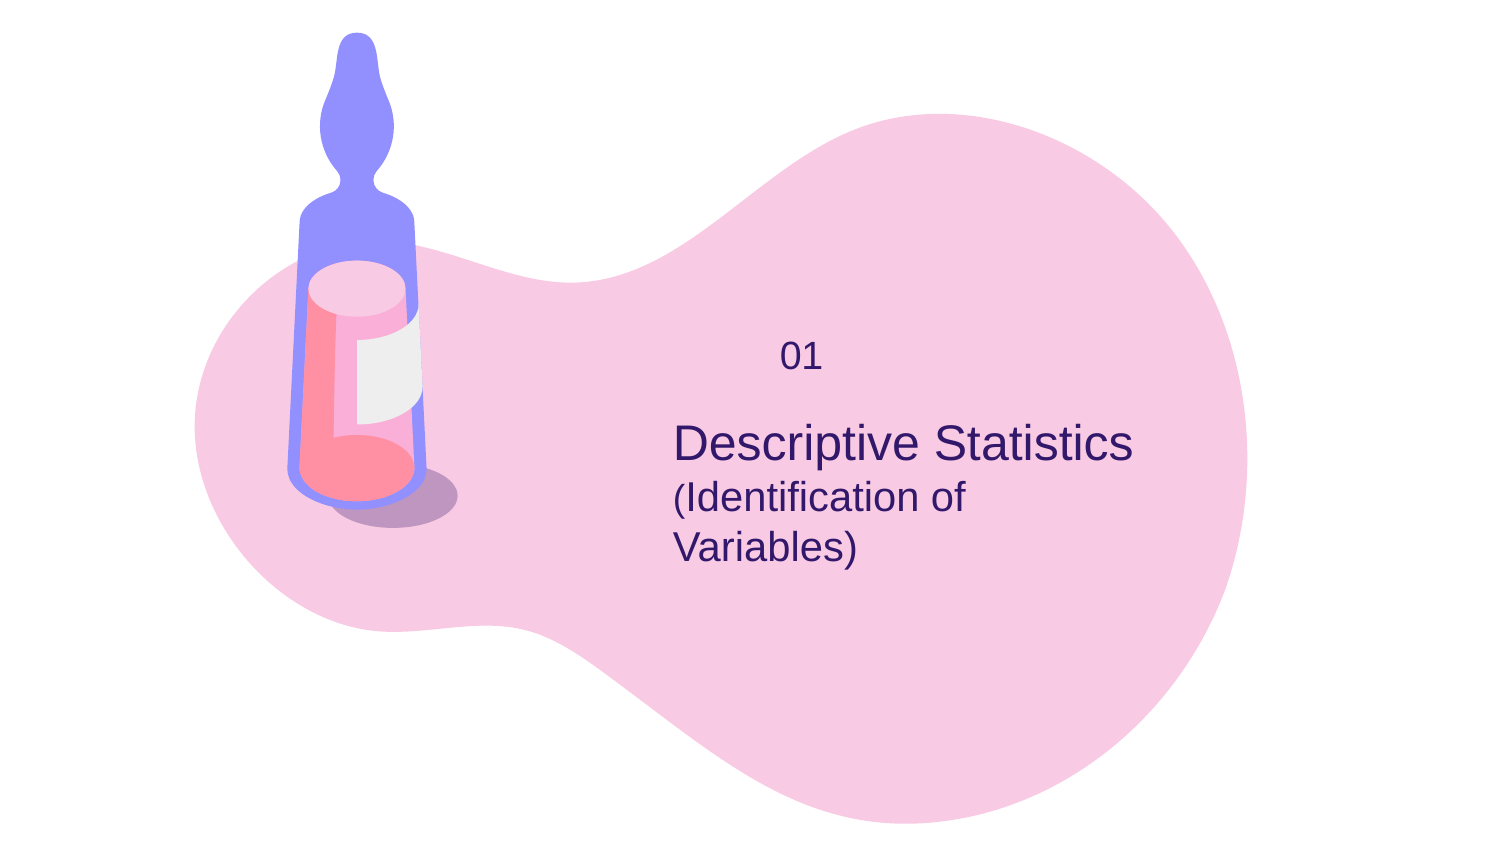

01
# Descriptive Statistics (Identification of Variables)